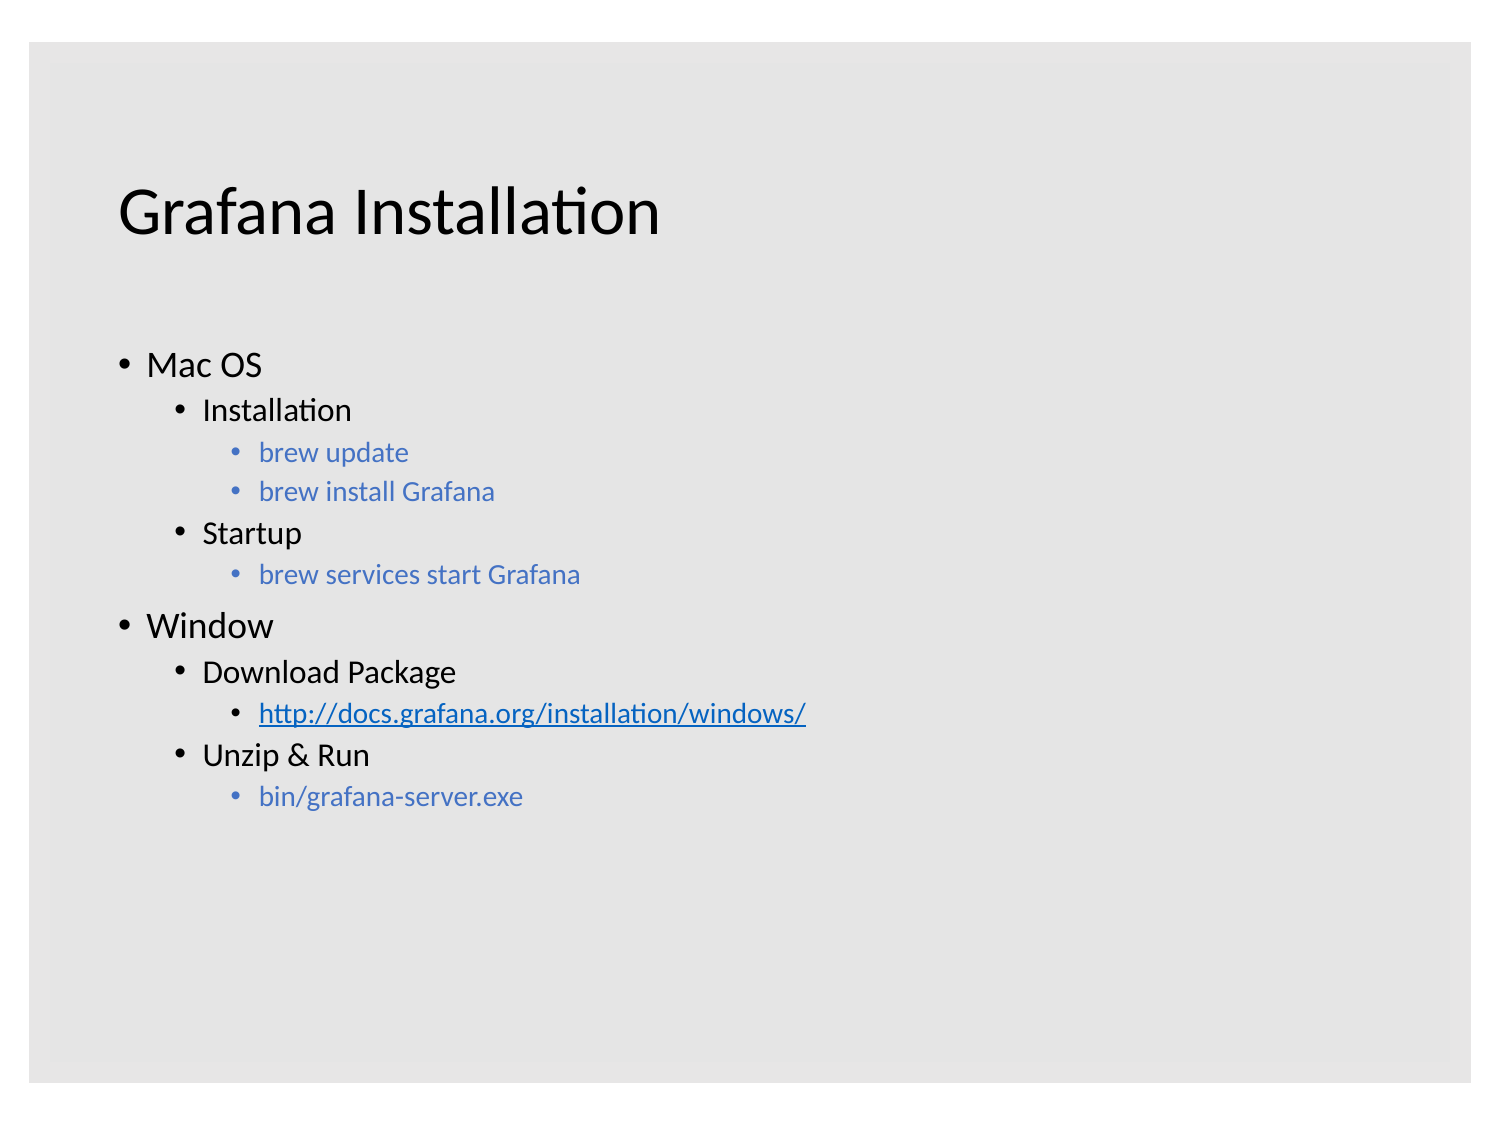

# Grafana Installation
Mac OS
Installation
brew update
brew install Grafana
Startup
brew services start Grafana
Window
Download Package
http://docs.grafana.org/installation/windows/
Unzip & Run
bin/grafana-server.exe